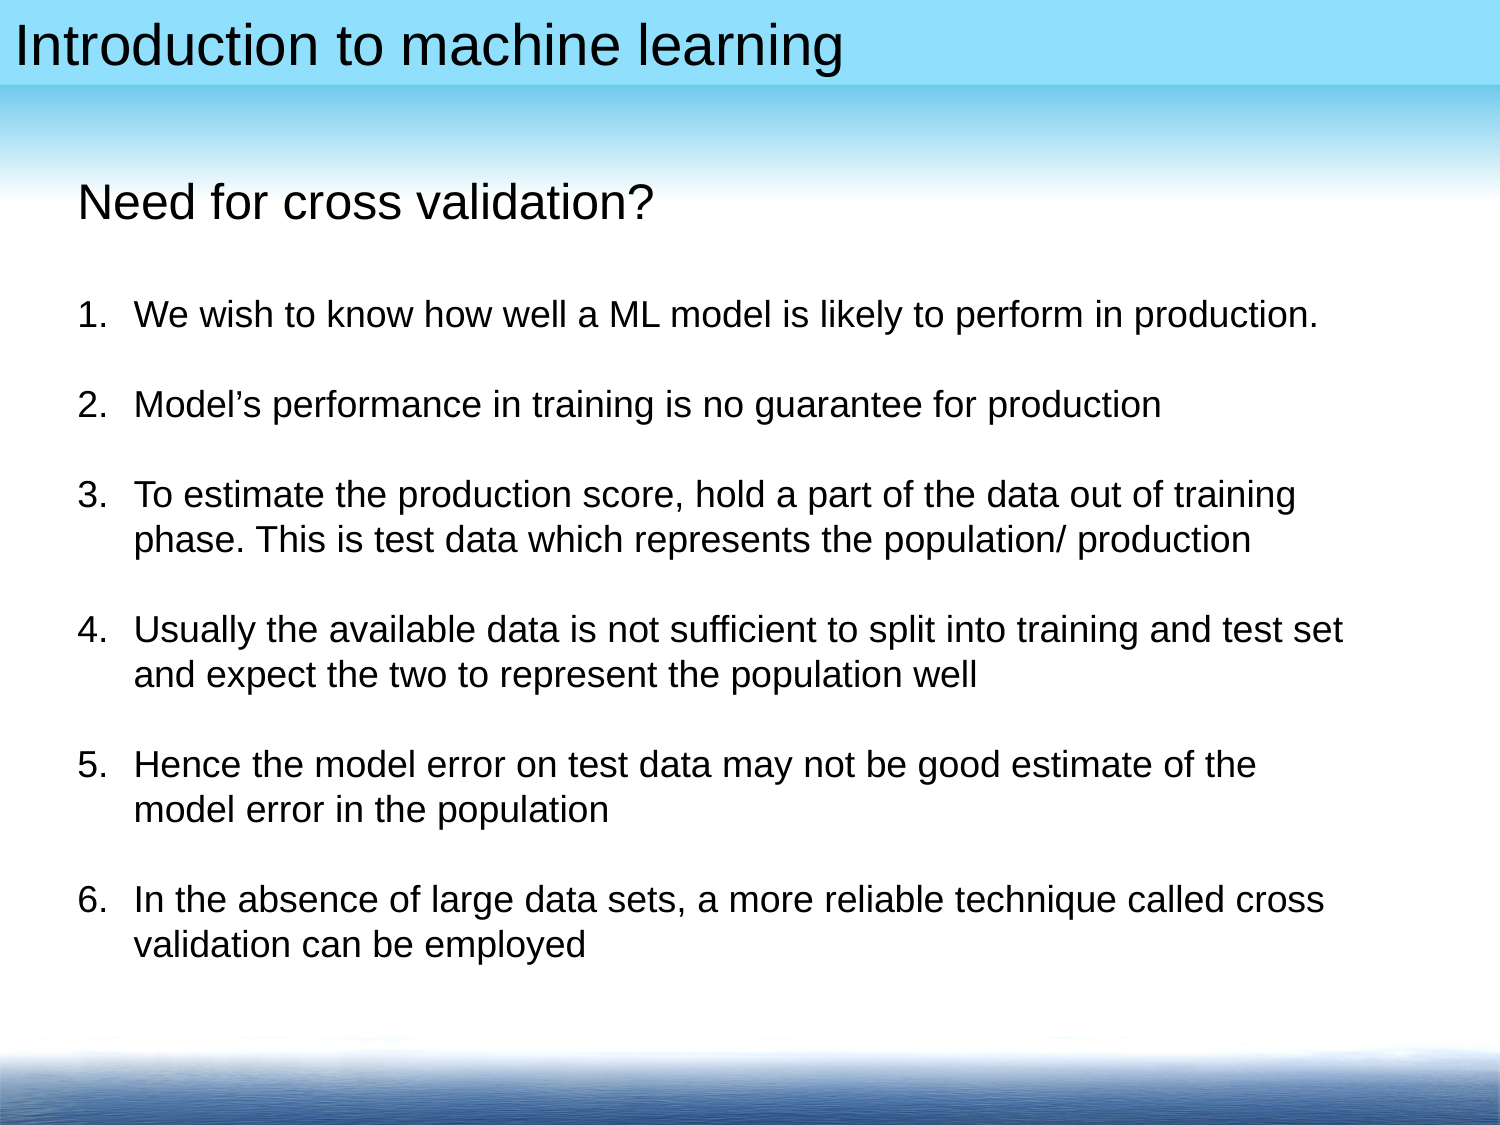

Need for cross validation?

We wish to know how well a ML model is likely to perform in production.

Model’s performance in training is no guarantee for production

To estimate the production score, hold a part of the data out of training phase. This is test data which represents the population/ production

Usually the available data is not sufficient to split into training and test set and expect the two to represent the population well

Hence the model error on test data may not be good estimate of the model error in the population

In the absence of large data sets, a more reliable technique called cross validation can be employed